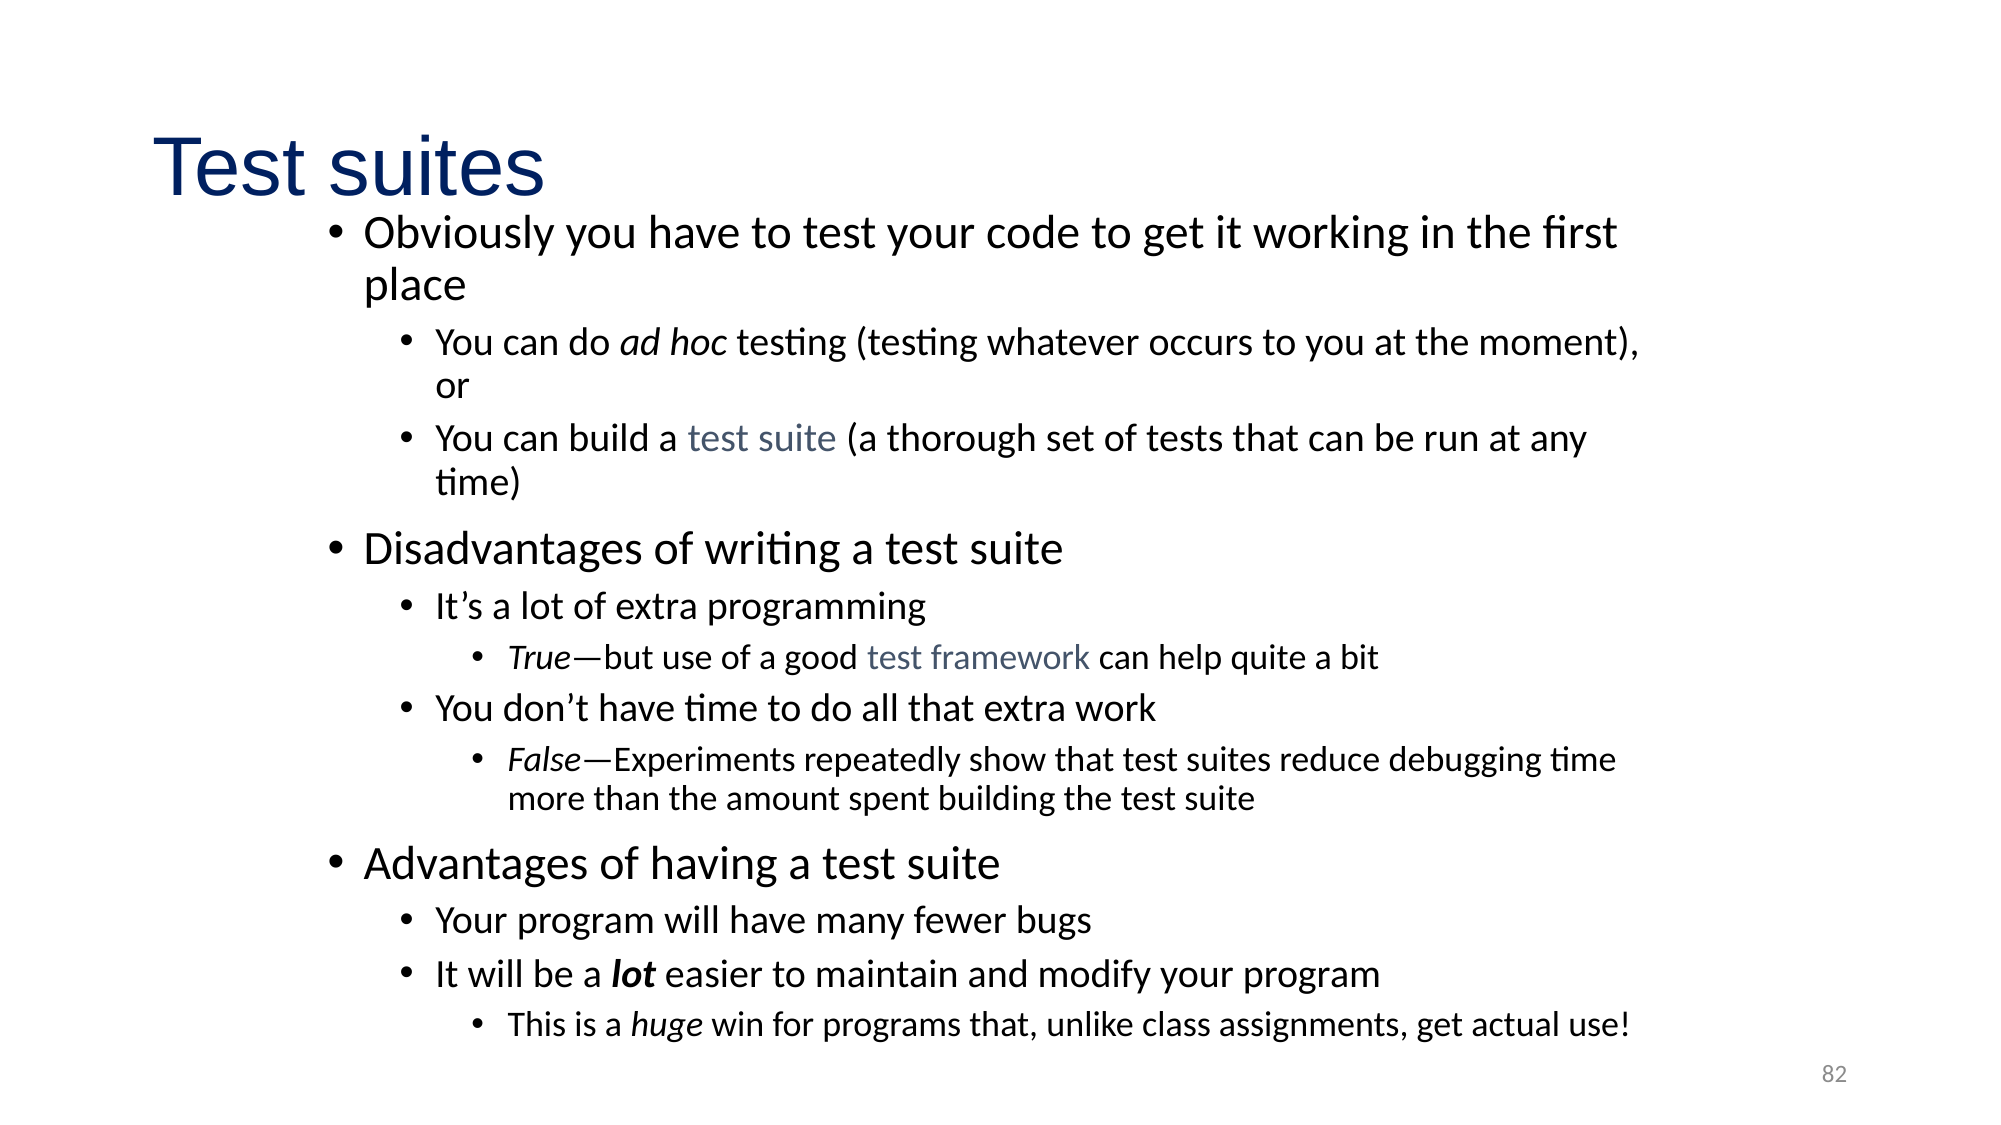

# Test suites
Obviously you have to test your code to get it working in the first place
You can do ad hoc testing (testing whatever occurs to you at the moment), or
You can build a test suite (a thorough set of tests that can be run at any time)
Disadvantages of writing a test suite
It’s a lot of extra programming
True—but use of a good test framework can help quite a bit
You don’t have time to do all that extra work
False—Experiments repeatedly show that test suites reduce debugging time more than the amount spent building the test suite
Advantages of having a test suite
Your program will have many fewer bugs
It will be a lot easier to maintain and modify your program
This is a huge win for programs that, unlike class assignments, get actual use!
82